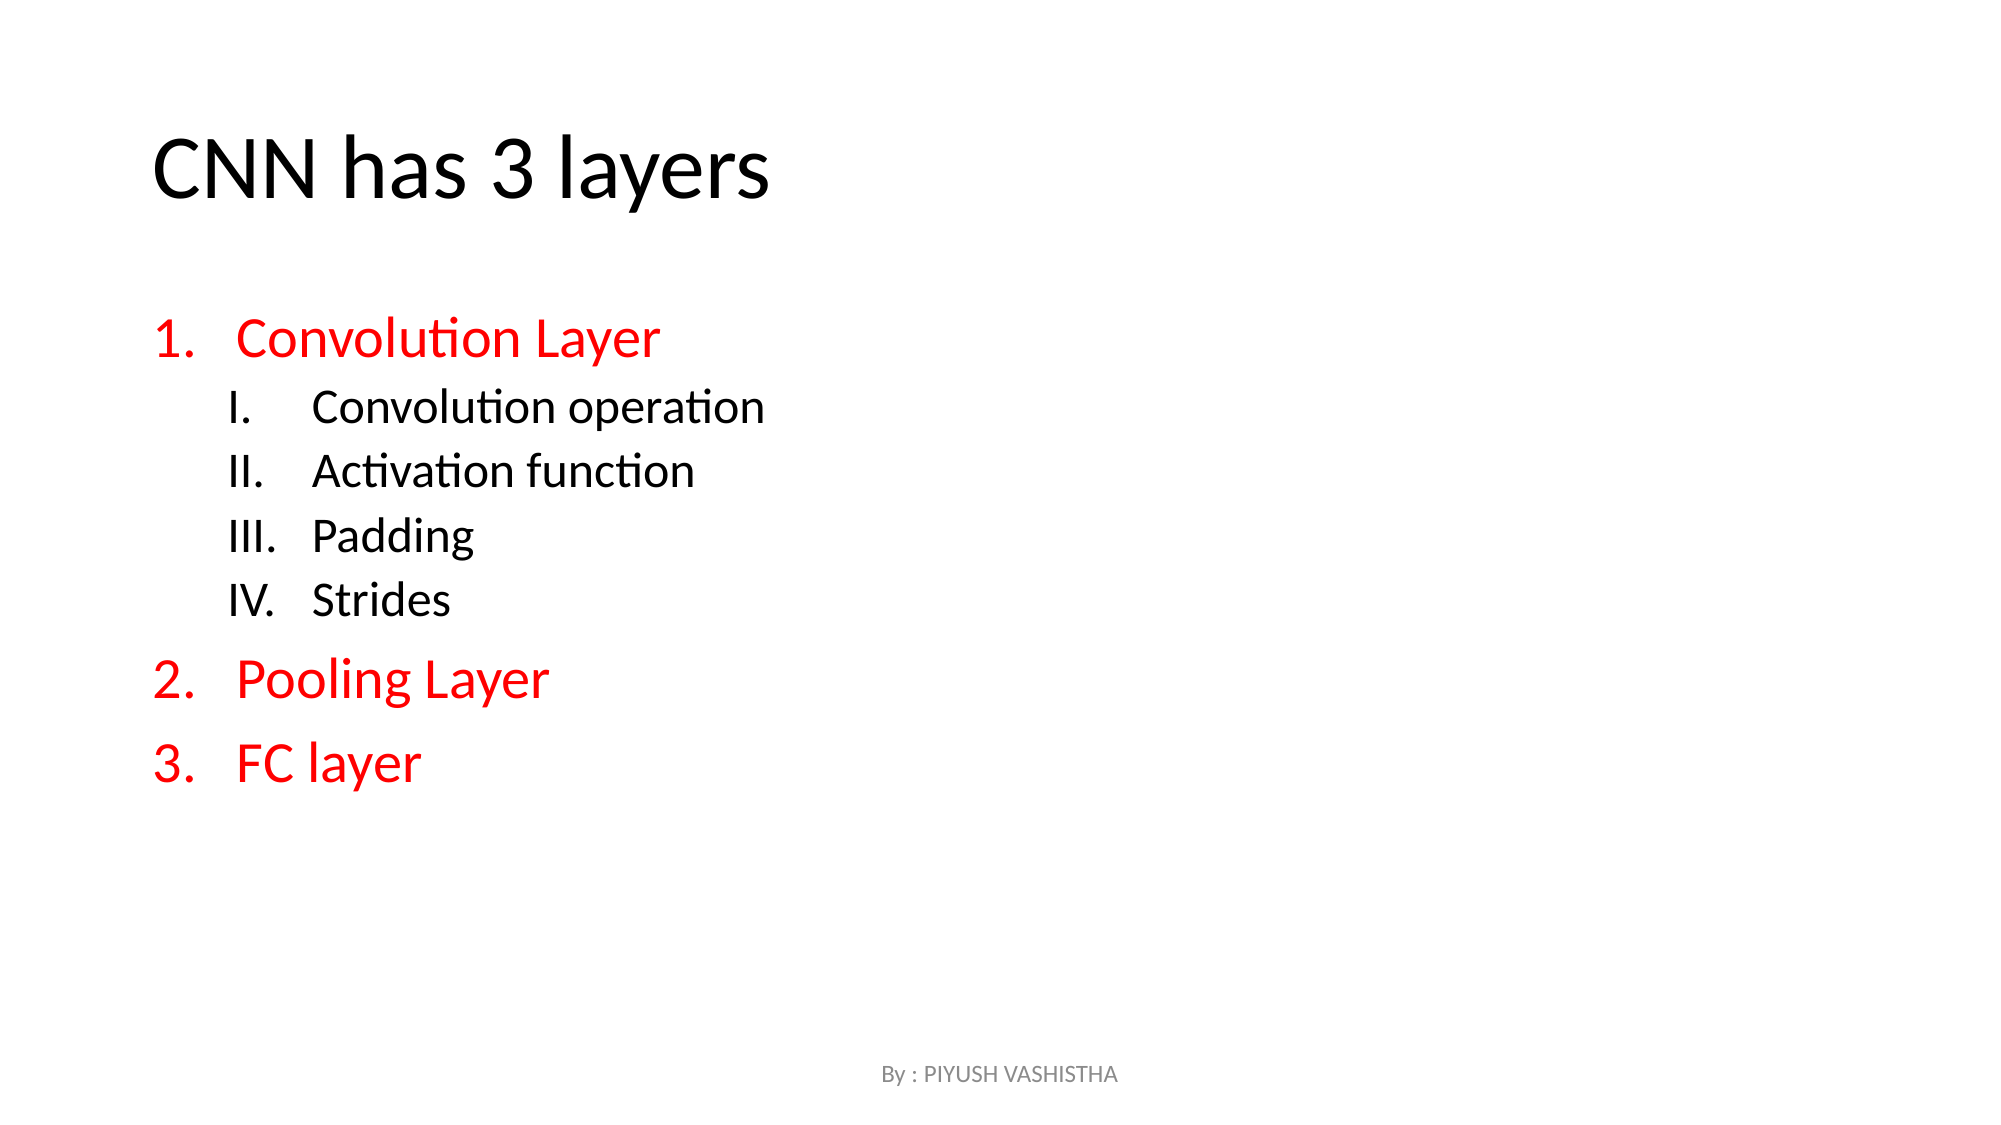

# CNN has 3 layers
Convolution Layer
Convolution operation
Activation function
Padding
Strides
Pooling Layer
FC layer
By : PIYUSH VASHISTHA